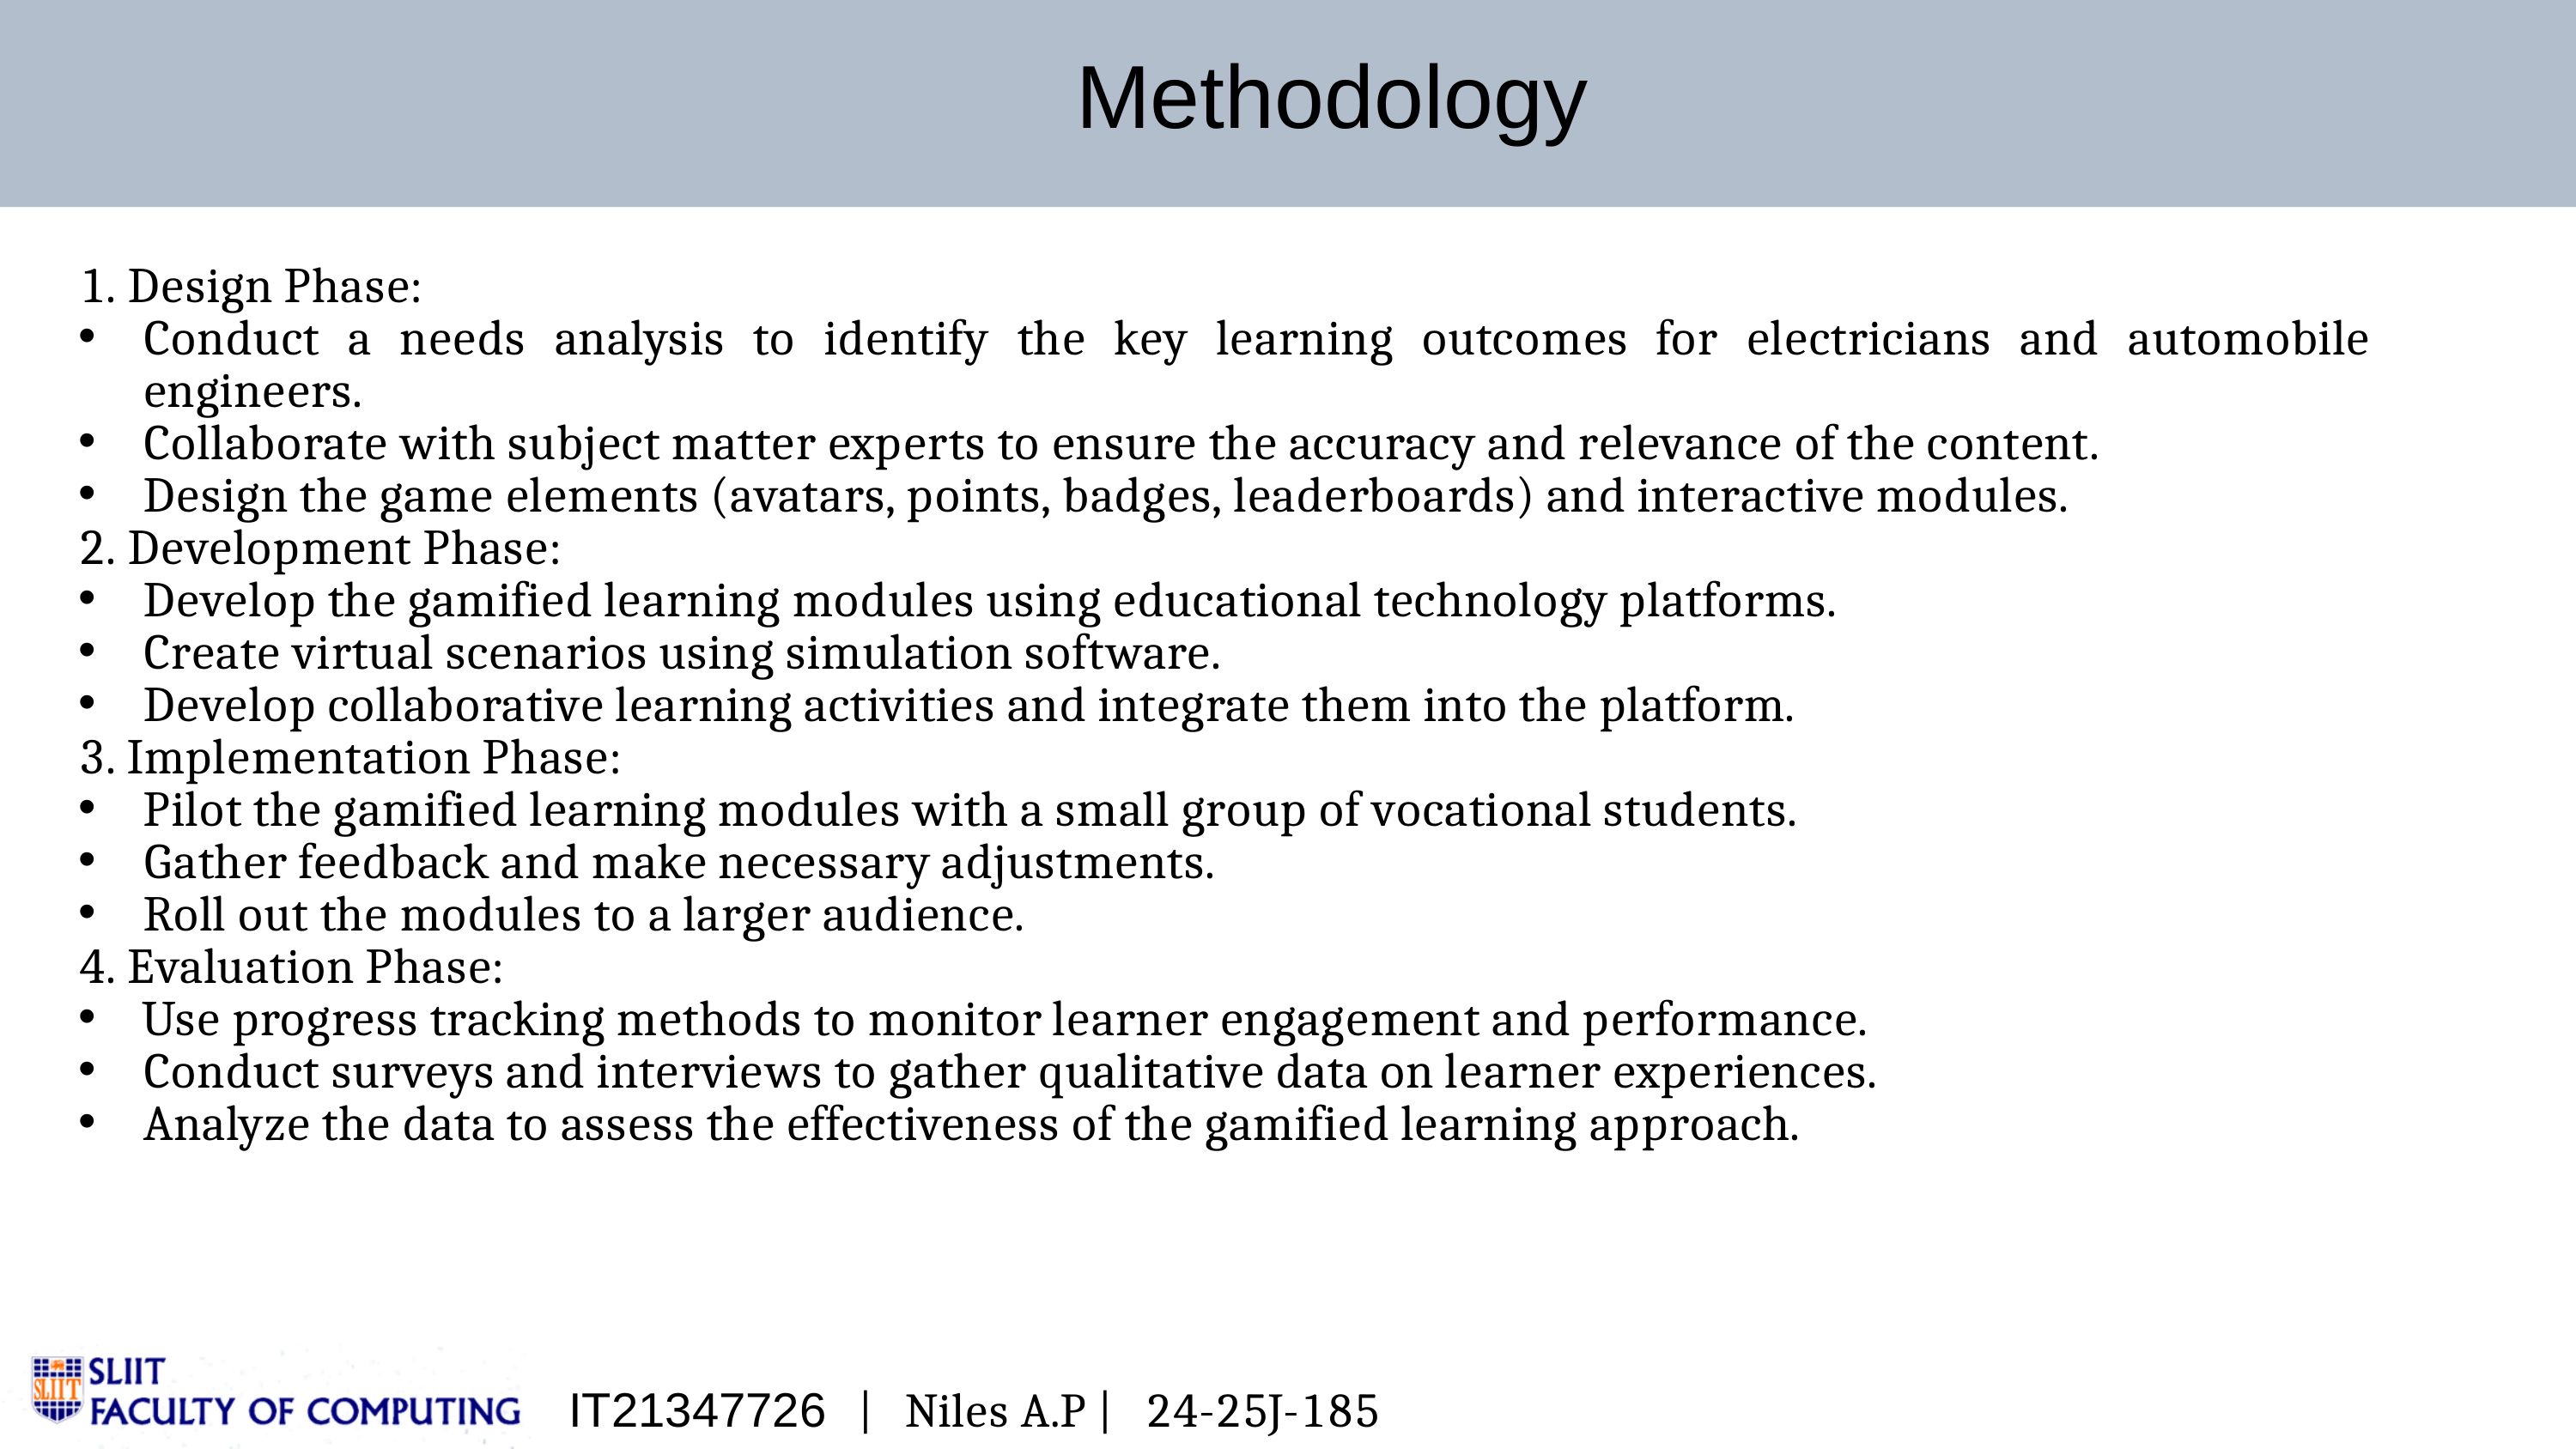

Methodology
1. Design Phase:
Conduct a needs analysis to identify the key learning outcomes for electricians and automobile engineers.
Collaborate with subject matter experts to ensure the accuracy and relevance of the content.
Design the game elements (avatars, points, badges, leaderboards) and interactive modules.
2. Development Phase:
Develop the gamified learning modules using educational technology platforms.
Create virtual scenarios using simulation software.
Develop collaborative learning activities and integrate them into the platform.
3. Implementation Phase:
Pilot the gamified learning modules with a small group of vocational students.
Gather feedback and make necessary adjustments.
Roll out the modules to a larger audience.
4. Evaluation Phase:
Use progress tracking methods to monitor learner engagement and performance.
Conduct surveys and interviews to gather qualitative data on learner experiences.
Analyze the data to assess the effectiveness of the gamified learning approach.

IT21347726   |   Niles A.P |   24-25J-185